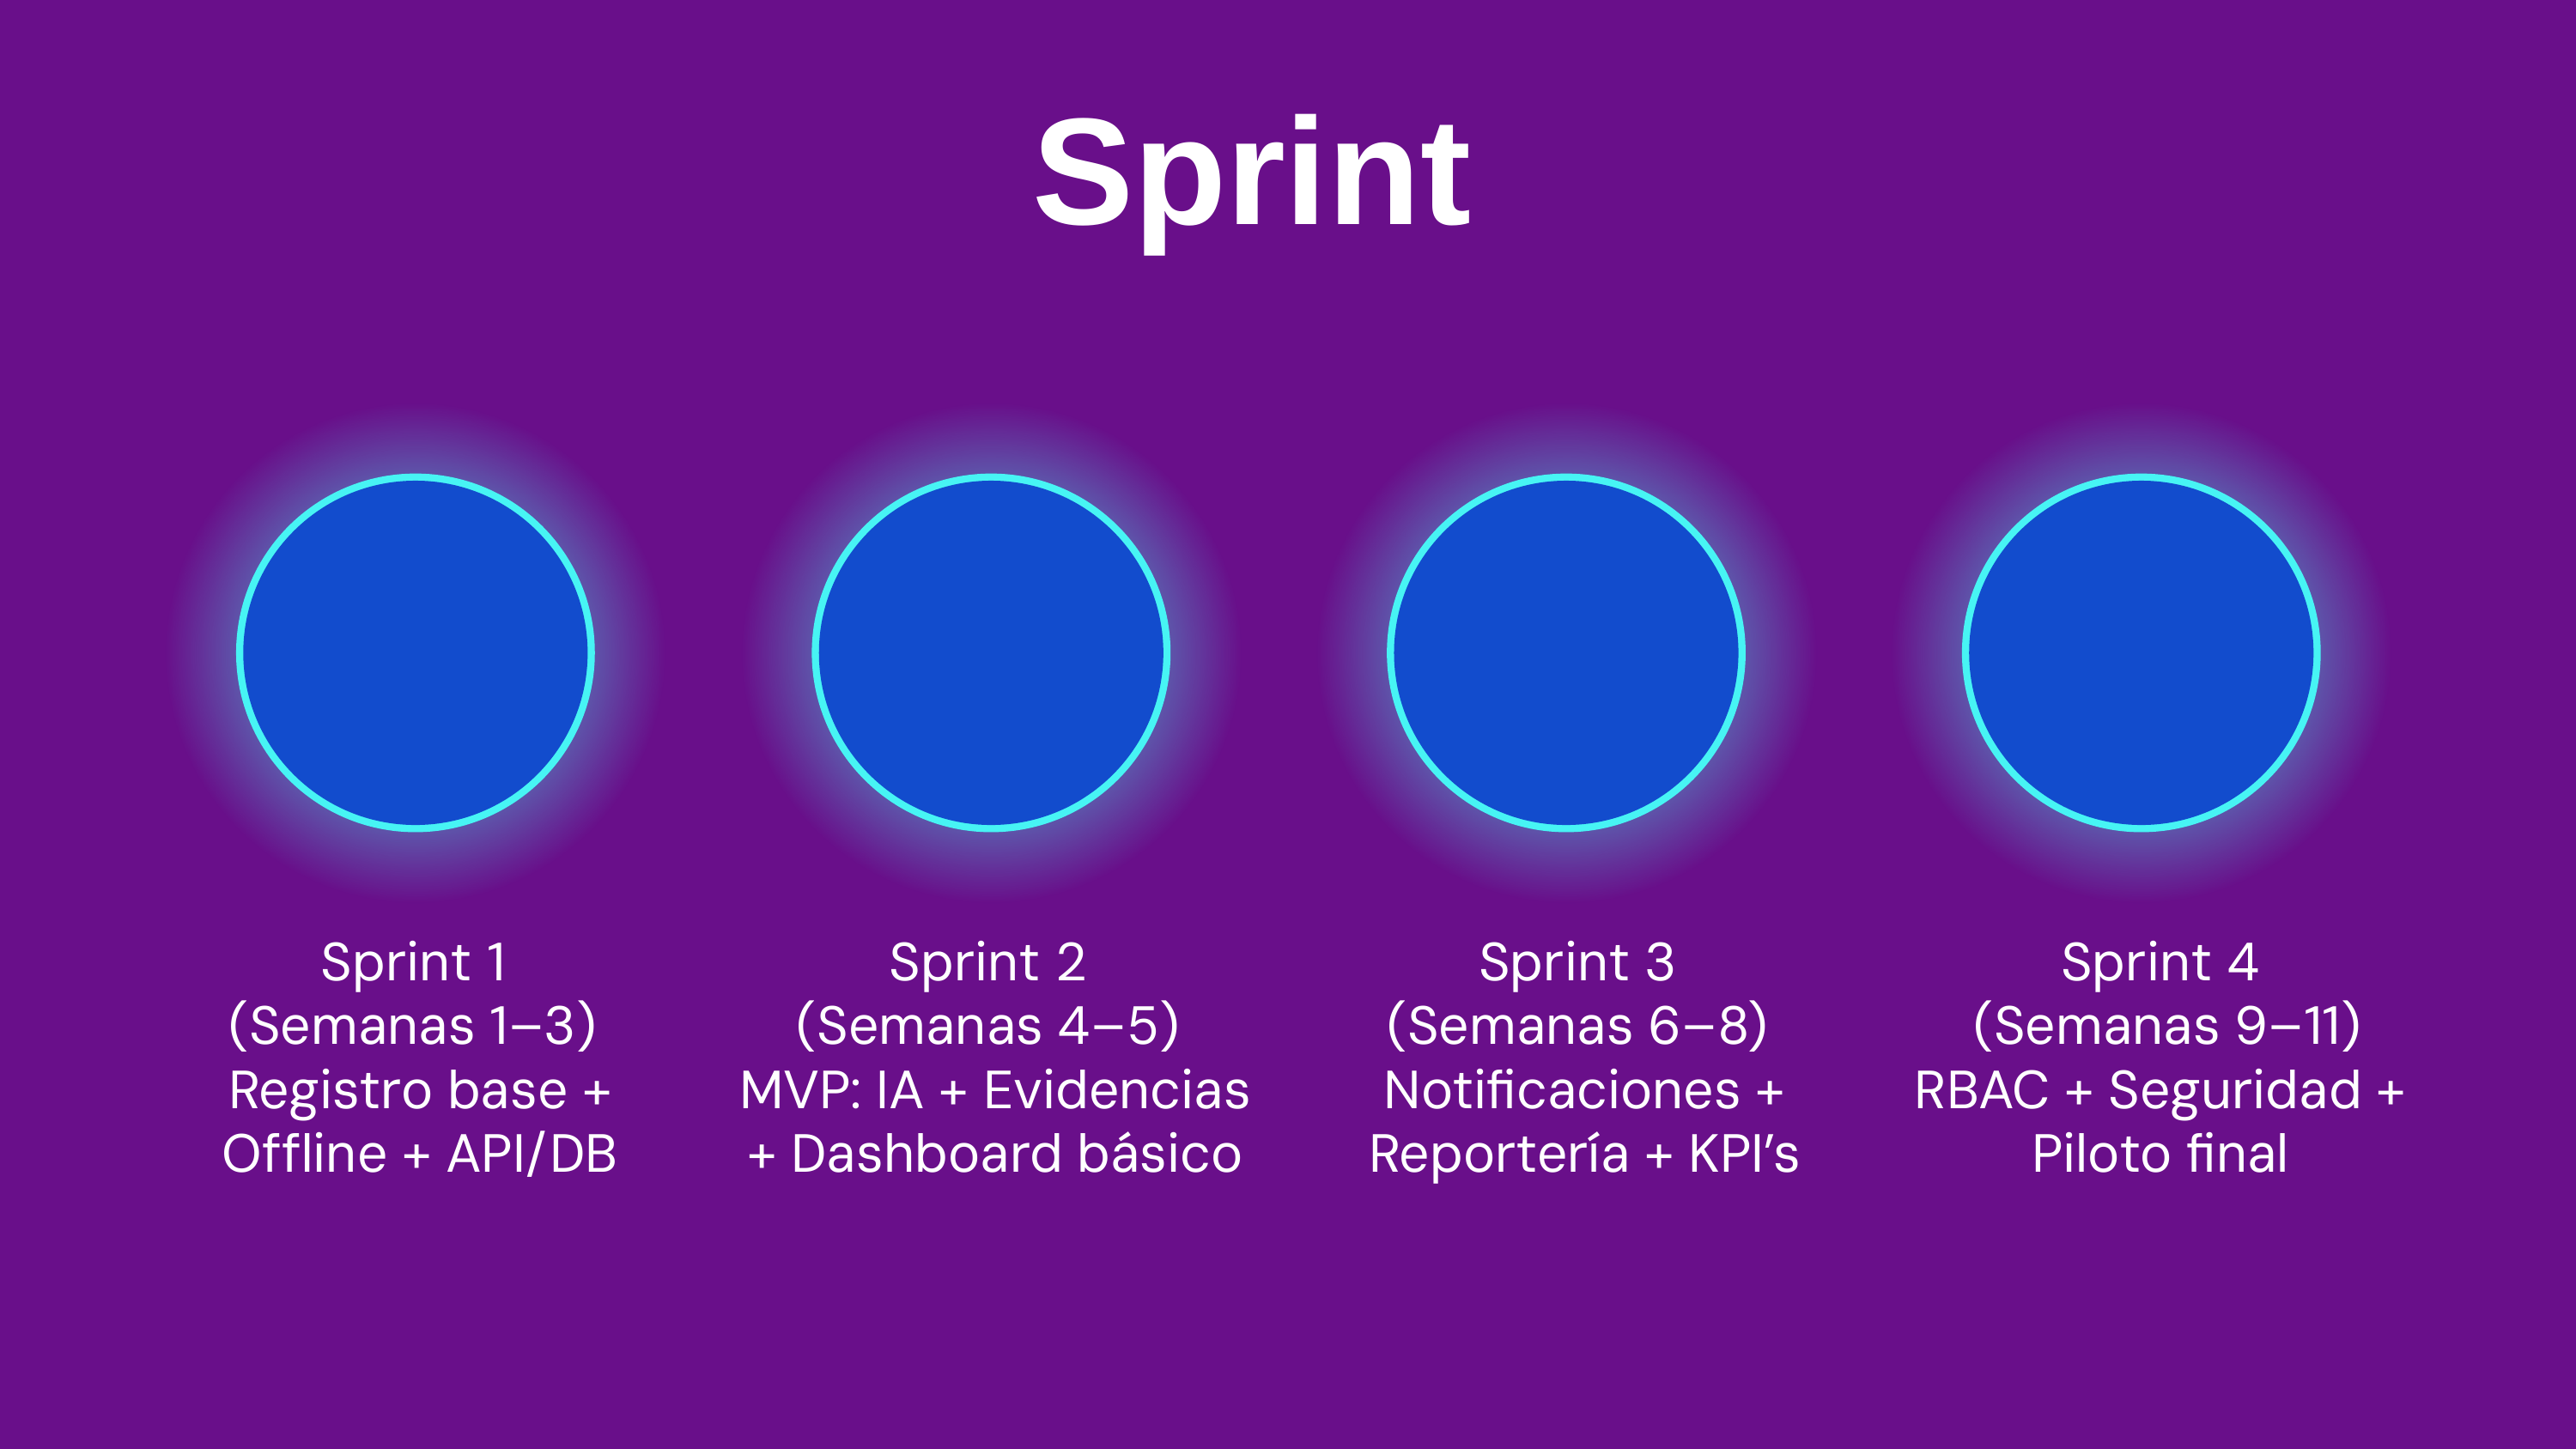

Sprint

Sprint 1
(Semanas 1–3)  Registro base + Offline + API/DB
Sprint 2
(Semanas 4–5)
MVP: IA + Evidencias + Dashboard básico
Sprint 3
(Semanas 6–8)  Notificaciones + Reportería + KPI’s

Sprint 4
 (Semanas 9–11)
RBAC + Seguridad + Piloto final